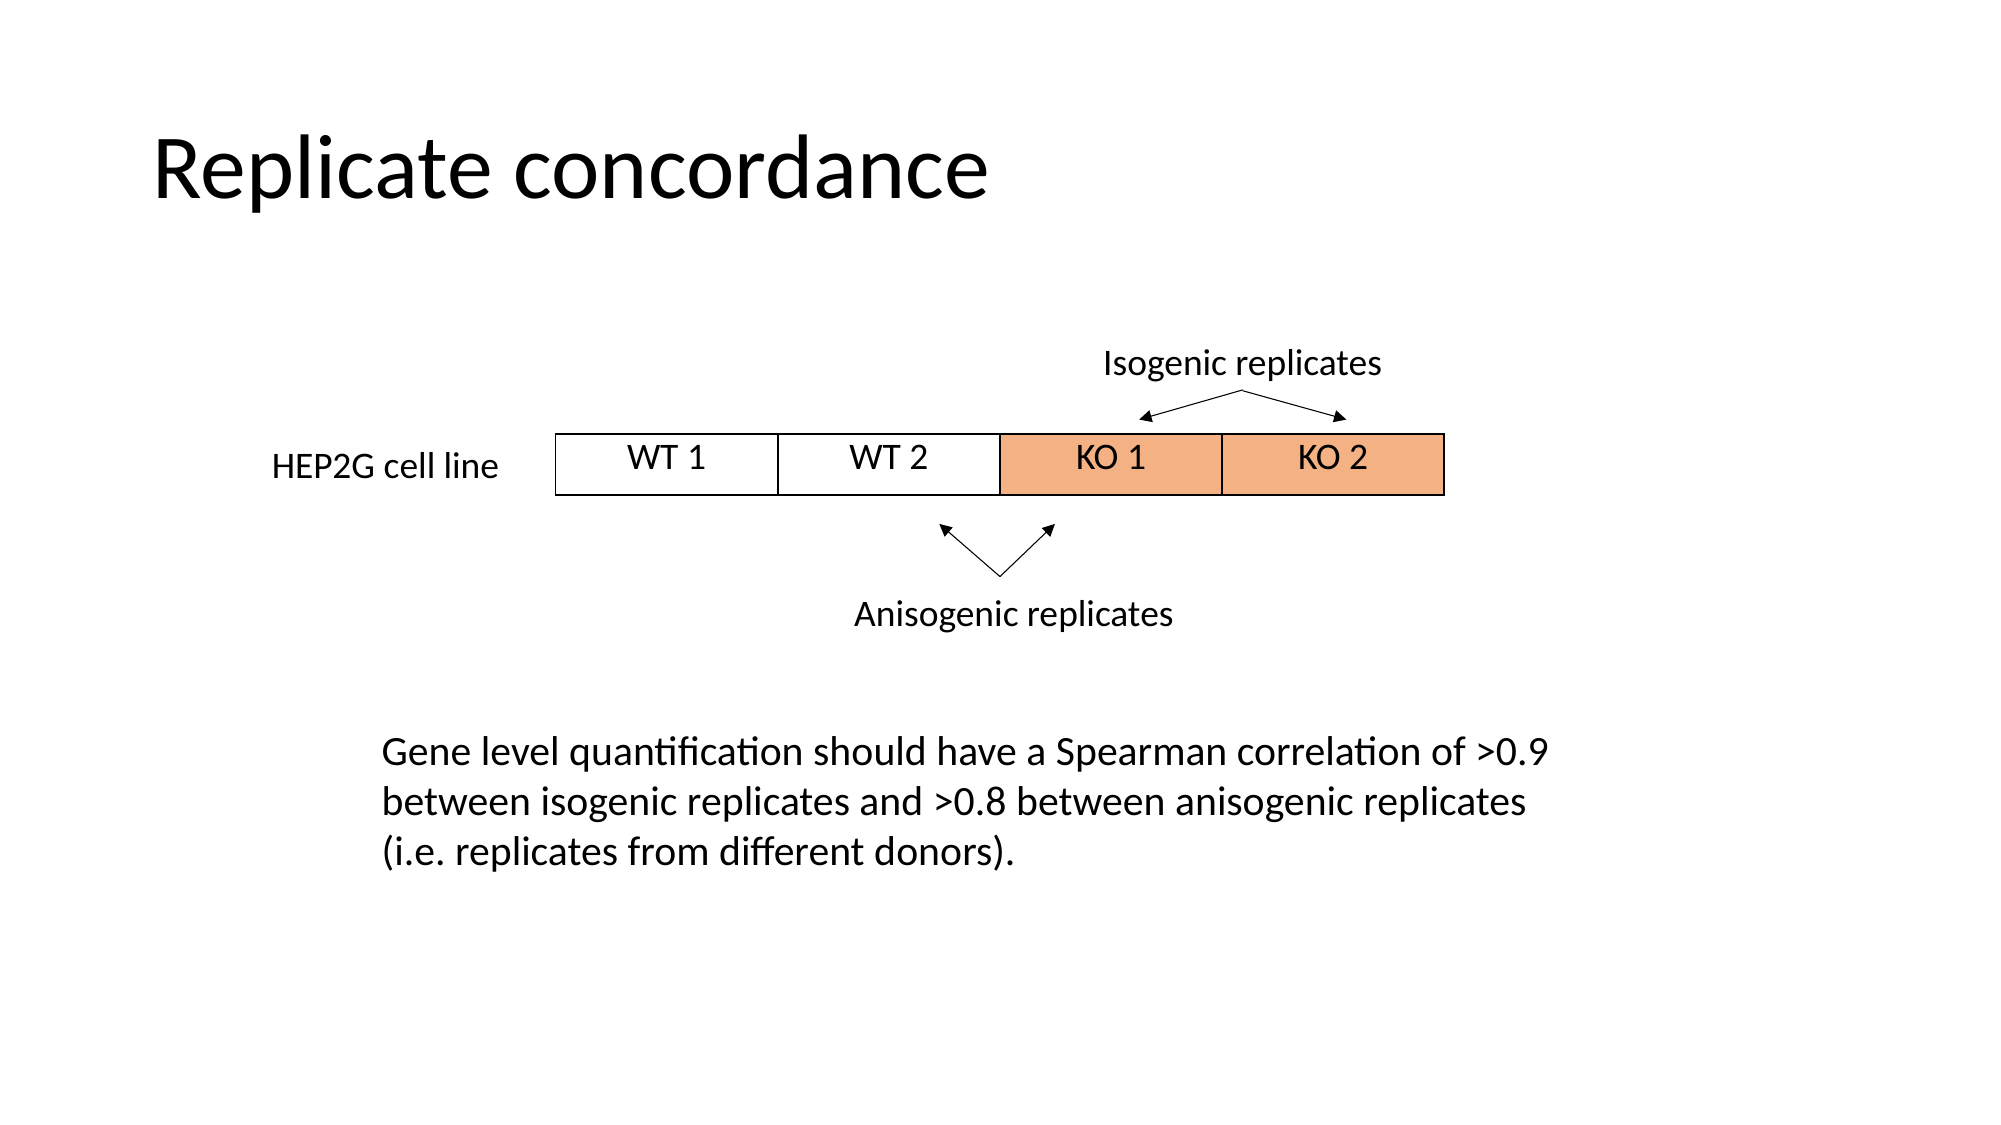

# Replicate concordance
Isogenic replicates
HEP2G cell line
| WT 1 | WT 2 | KO 1 | KO 2 |
| --- | --- | --- | --- |
Anisogenic replicates
Gene level quantification should have a Spearman correlation of >0.9 between isogenic replicates and >0.8 between anisogenic replicates (i.e. replicates from different donors).